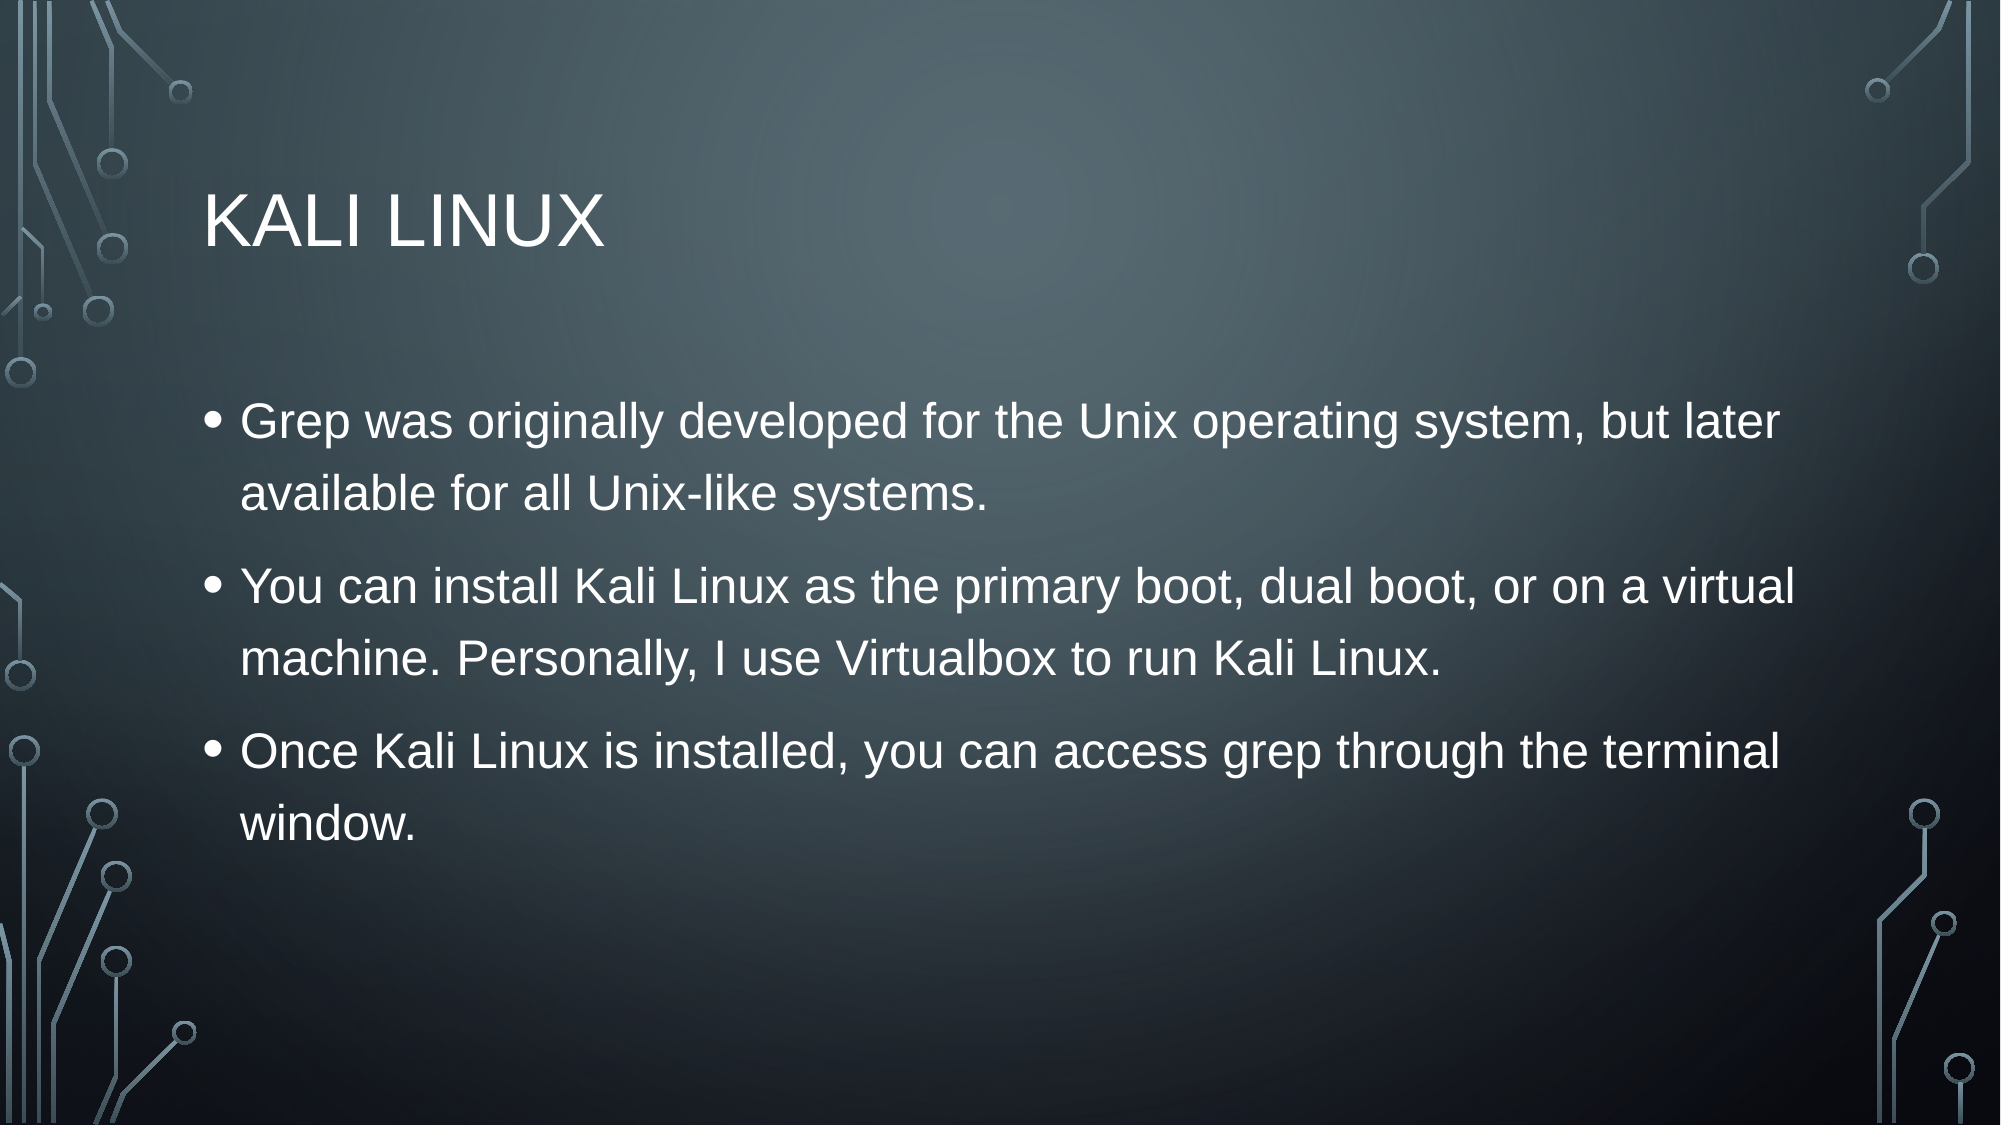

# Kali linux
Grep was originally developed for the Unix operating system, but later available for all Unix-like systems.
You can install Kali Linux as the primary boot, dual boot, or on a virtual machine. Personally, I use Virtualbox to run Kali Linux.
Once Kali Linux is installed, you can access grep through the terminal window.